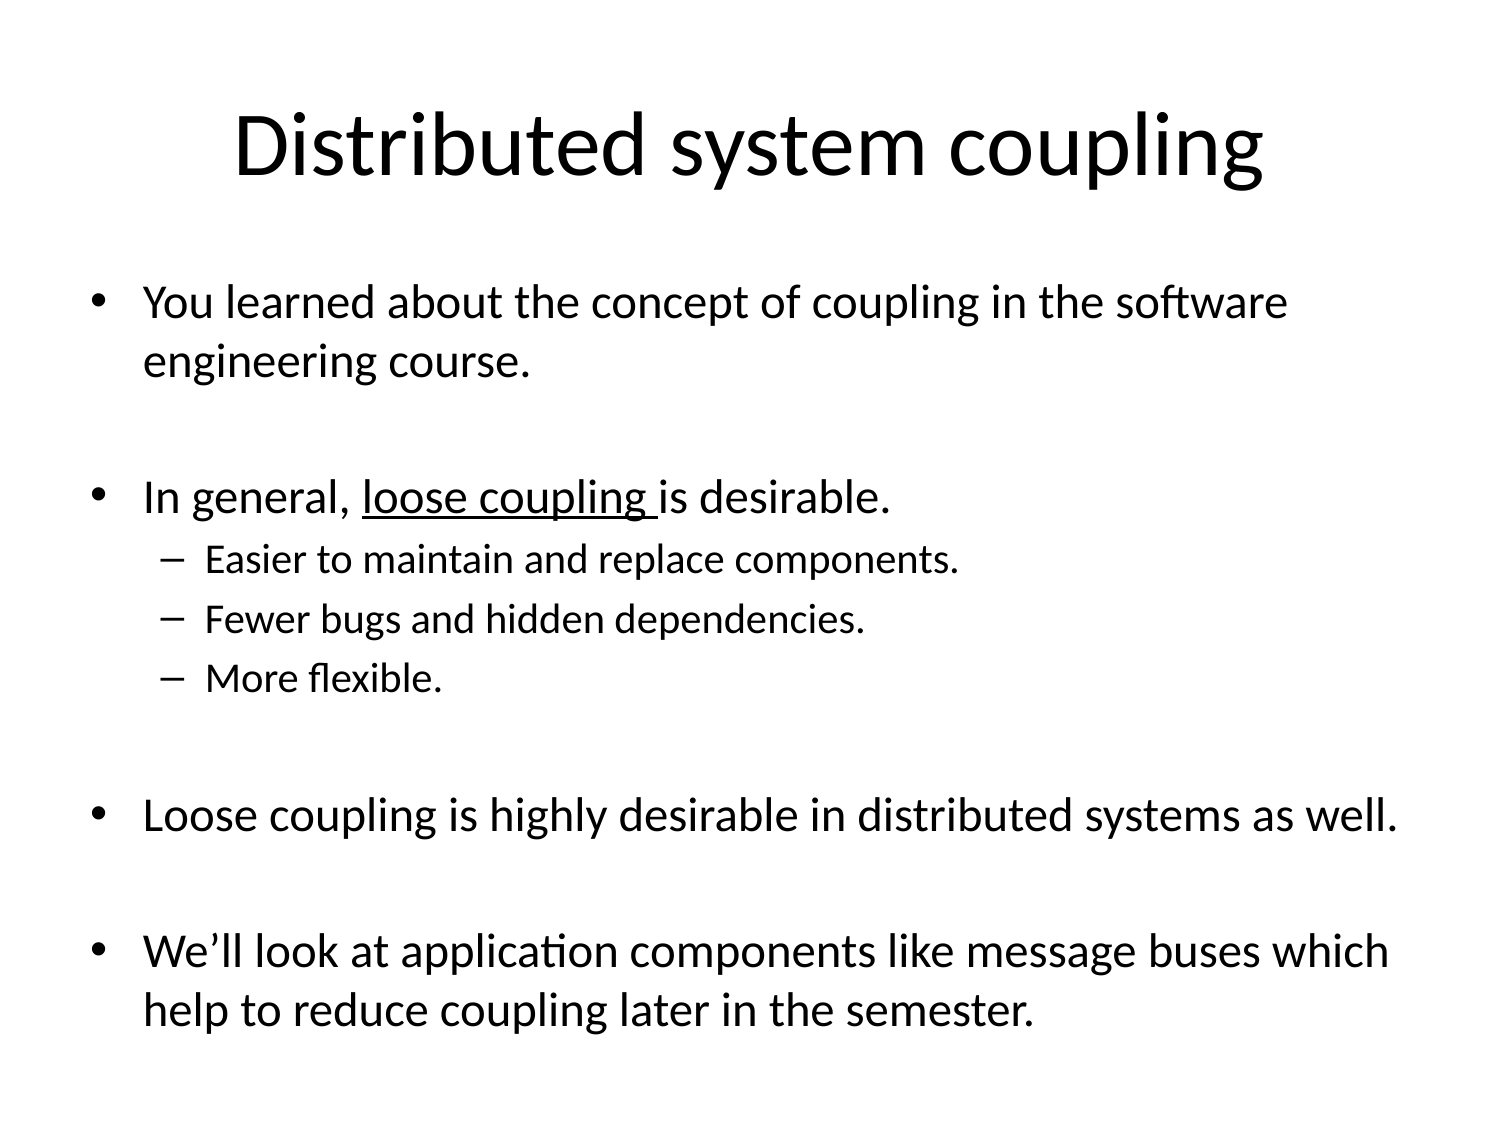

# Distributed system coupling
You learned about the concept of coupling in the software engineering course.

In general, loose coupling is desirable.
Easier to maintain and replace components.
Fewer bugs and hidden dependencies.
More flexible.

Loose coupling is highly desirable in distributed systems as well.

We’ll look at application components like message buses which help to reduce coupling later in the semester.